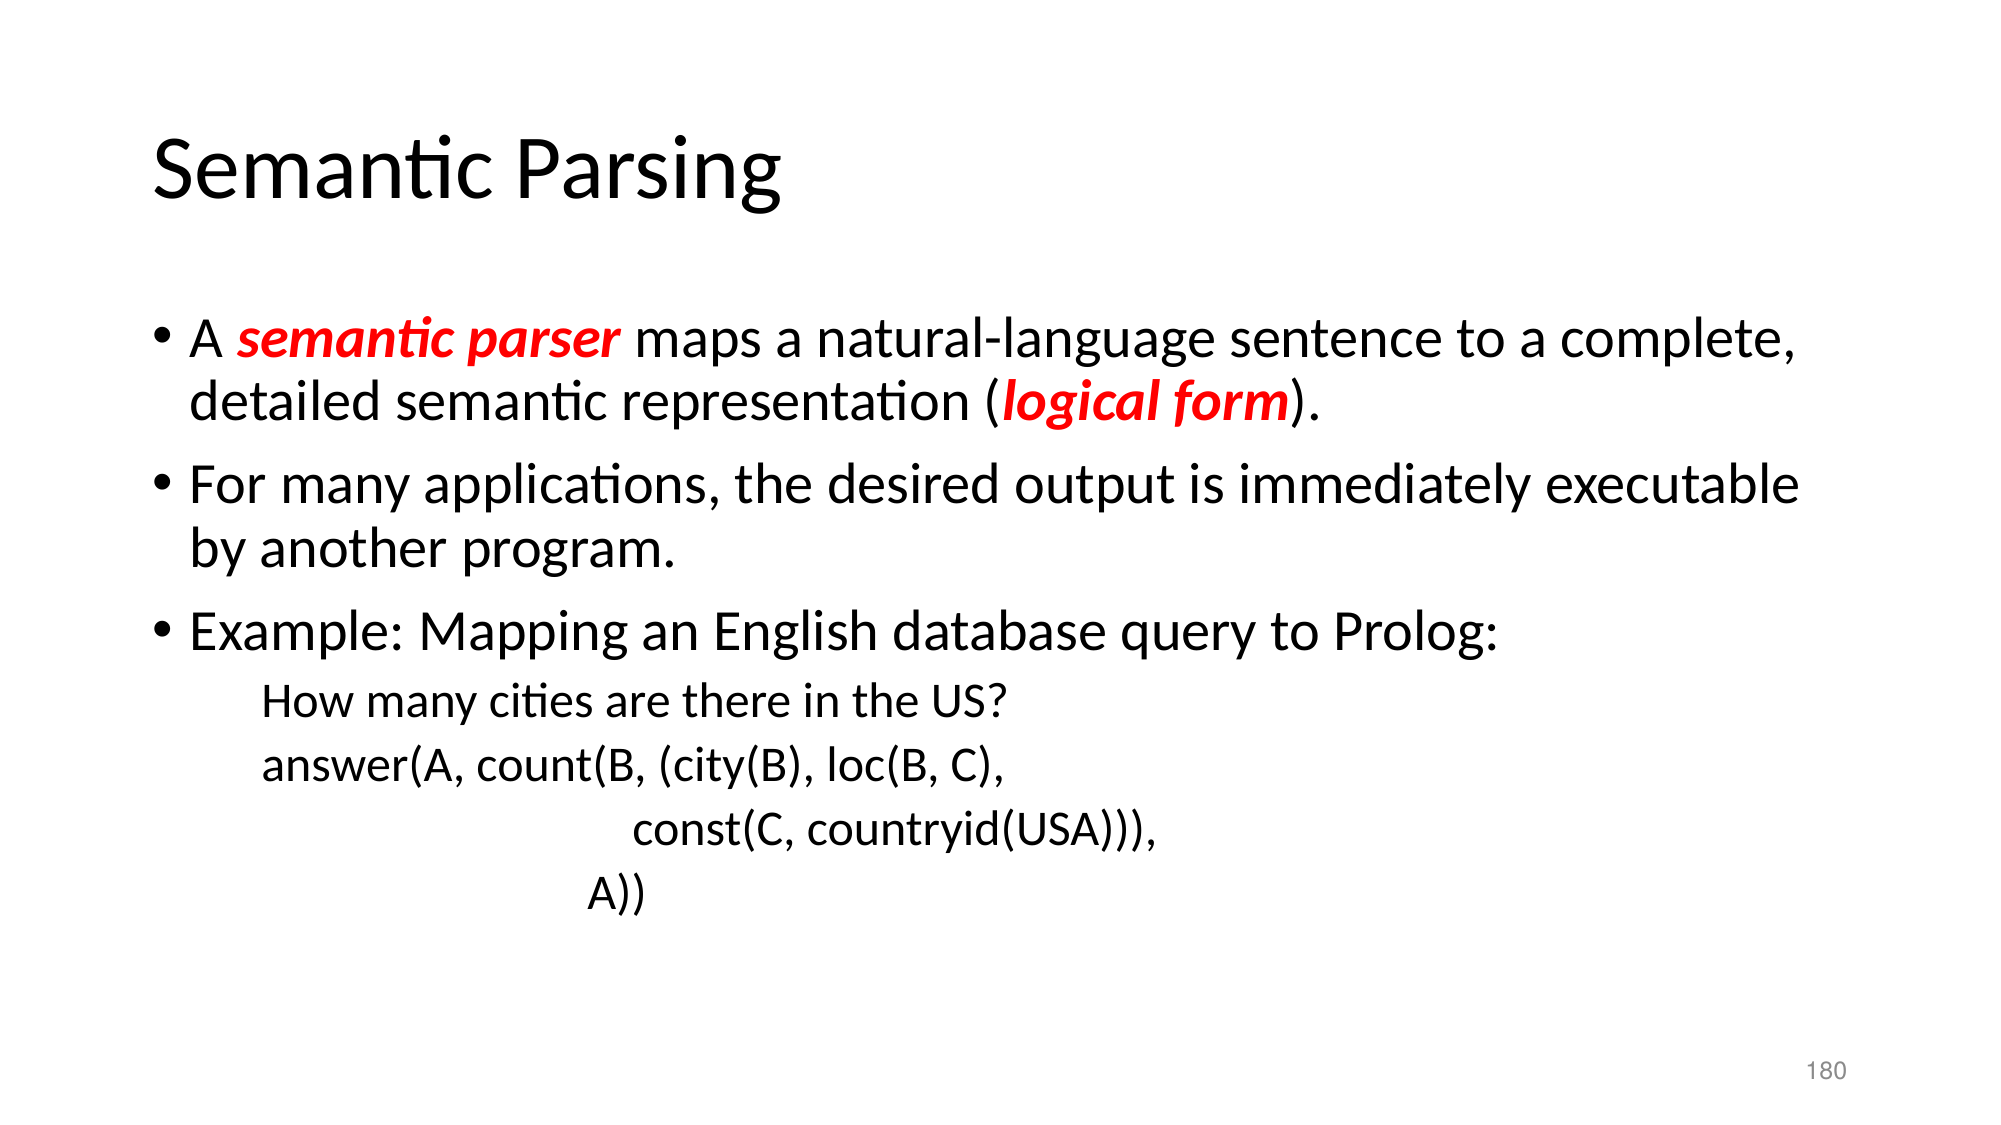

# Semantic Parsing
A semantic parser maps a natural-language sentence to a complete, detailed semantic representation (logical form).
For many applications, the desired output is immediately executable by another program.
Example: Mapping an English database query to Prolog:
   How many cities are there in the US?
   answer(A, count(B, (city(B), loc(B, C),
                                    const(C, countryid(USA))),
                                A))

180